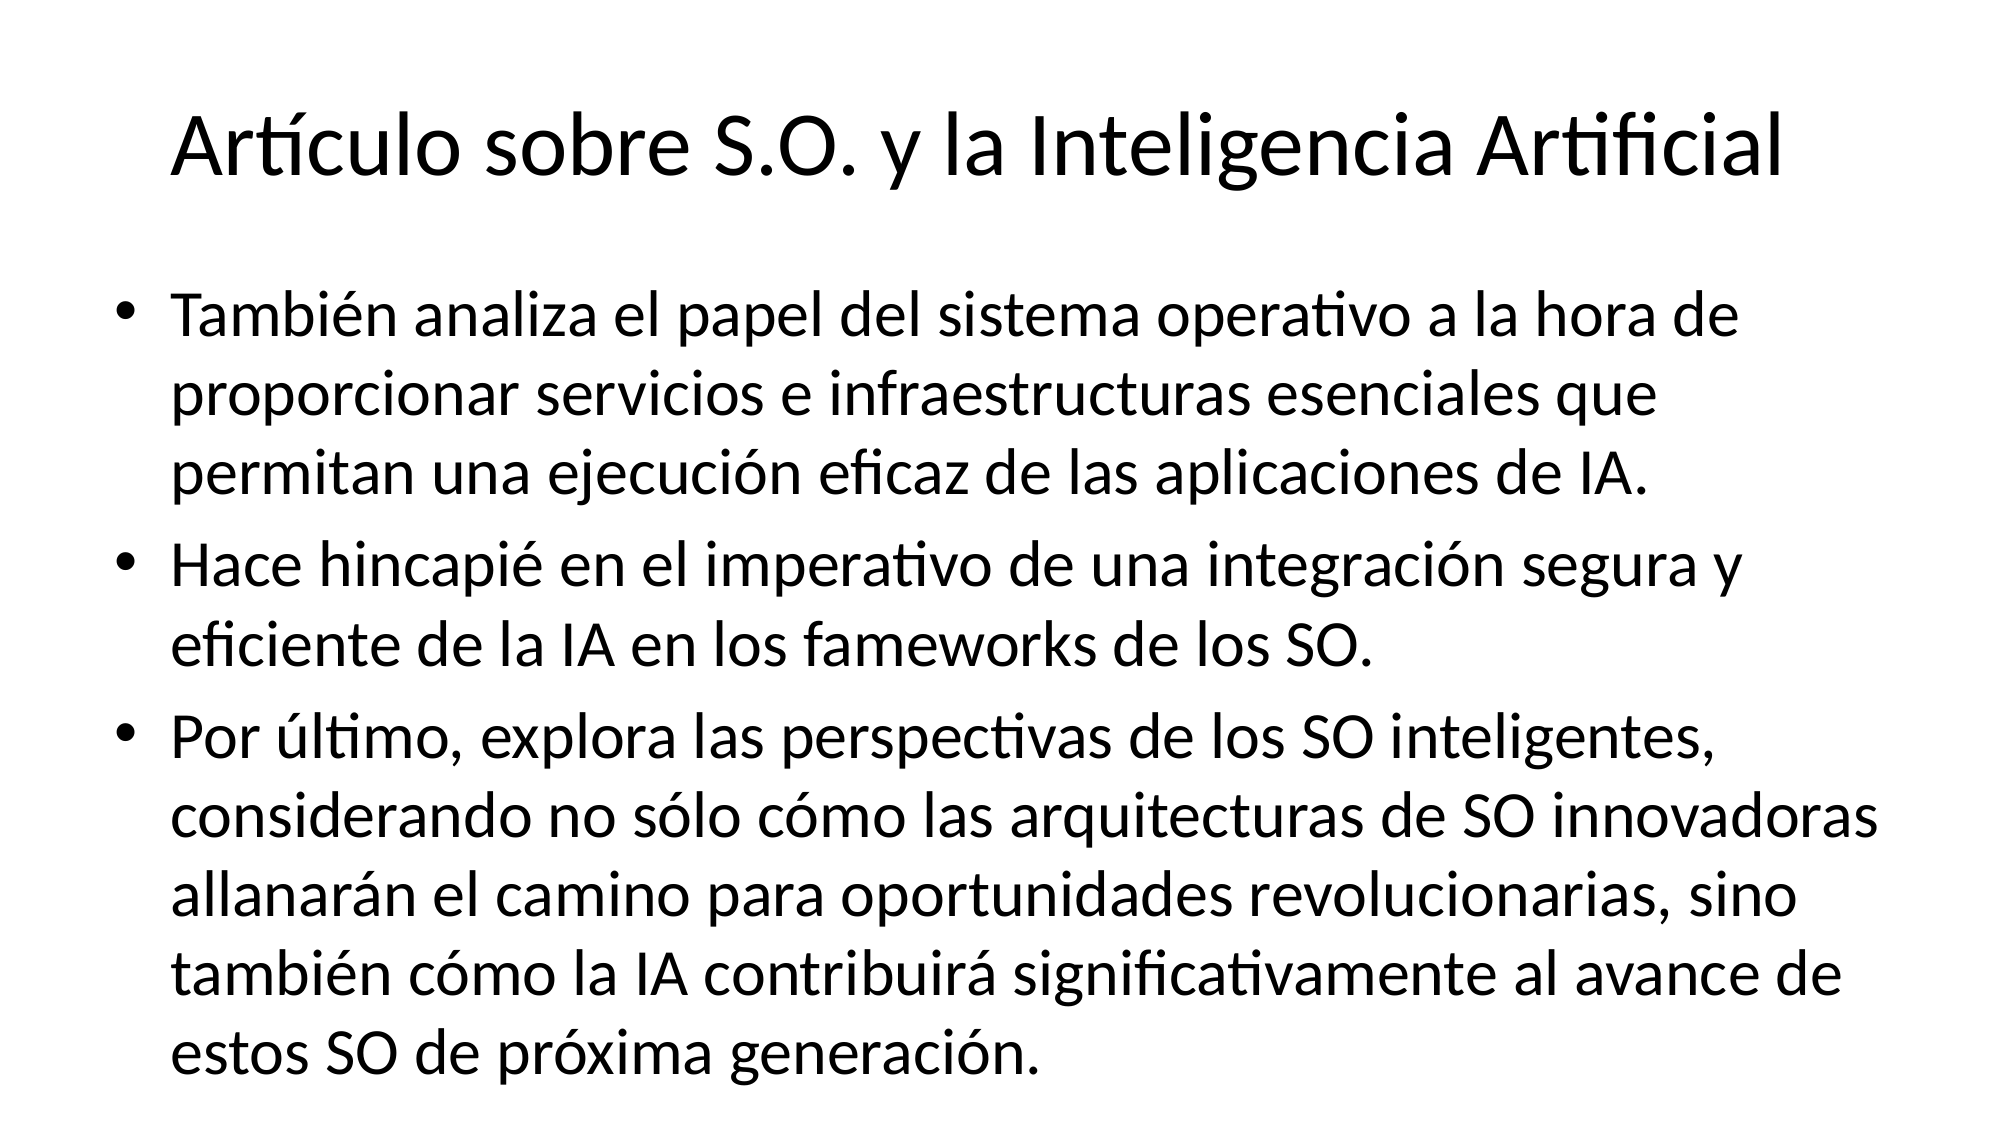

# Artículo sobre S.O. y la Inteligencia Artificial
También analiza el papel del sistema operativo a la hora de proporcionar servicios e infraestructuras esenciales que permitan una ejecución eficaz de las aplicaciones de IA.
Hace hincapié en el imperativo de una integración segura y eficiente de la IA en los fameworks de los SO.
Por último, explora las perspectivas de los SO inteligentes, considerando no sólo cómo las arquitecturas de SO innovadoras allanarán el camino para oportunidades revolucionarias, sino también cómo la IA contribuirá significativamente al avance de estos SO de próxima generación.